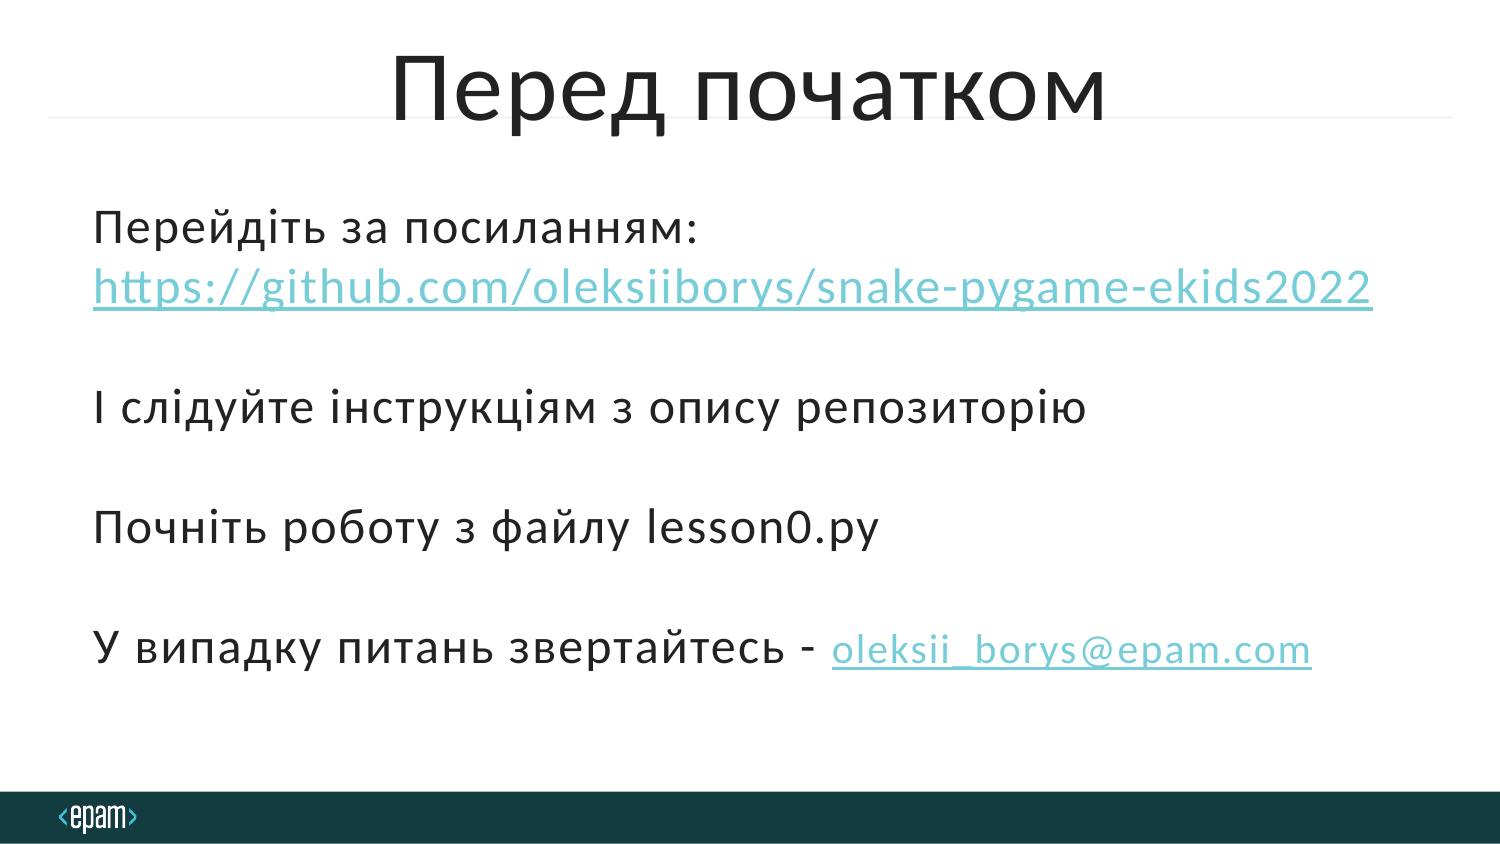

# Перед початком
Перейдіть за посиланням:
https://github.com/oleksiiborys/snake-pygame-ekids2022

І слідуйте інструкціям з опису репозиторію

Почніть роботу з файлу lesson0.py

У випадку питань звертайтесь - oleksii_borys@epam.com